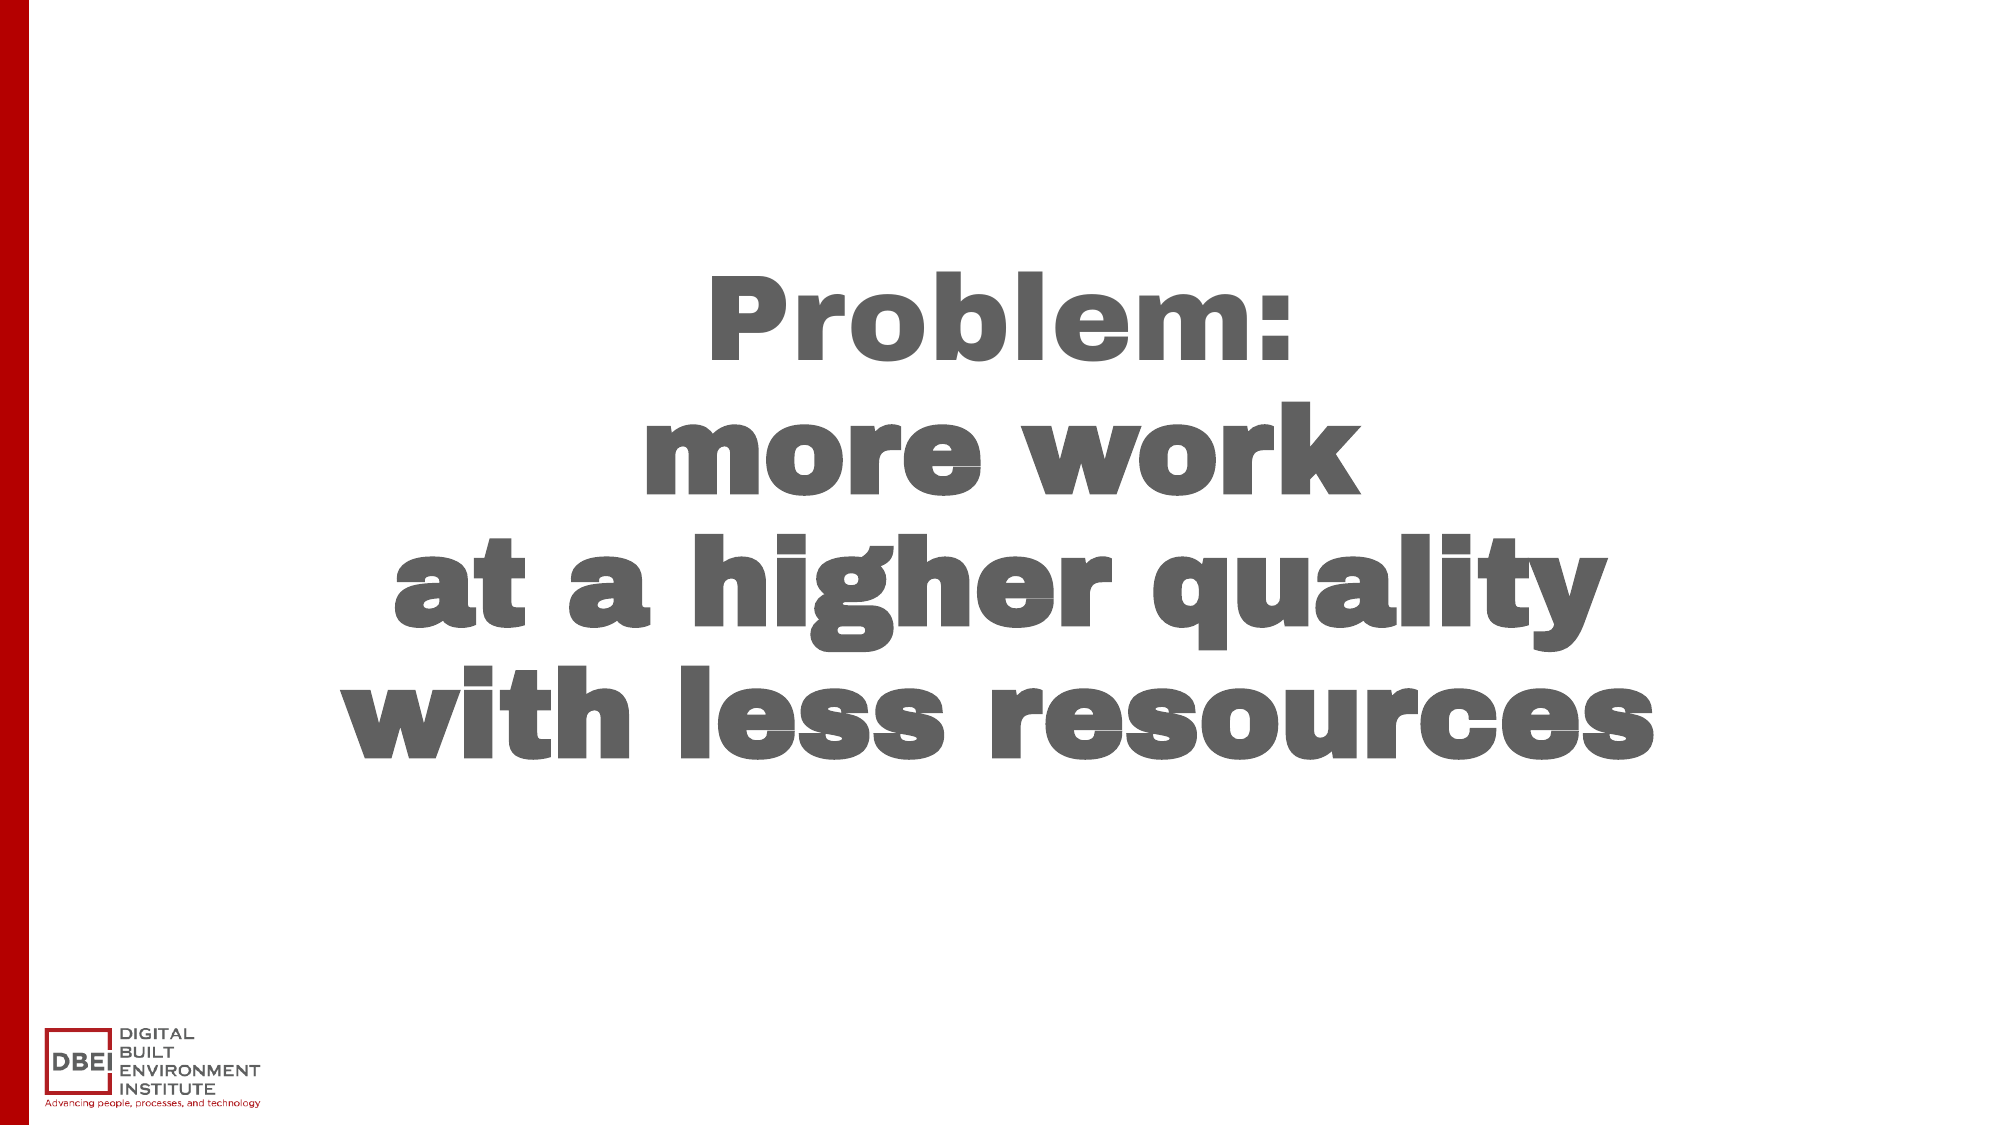

# Problem: more work at a higher quality with less resources